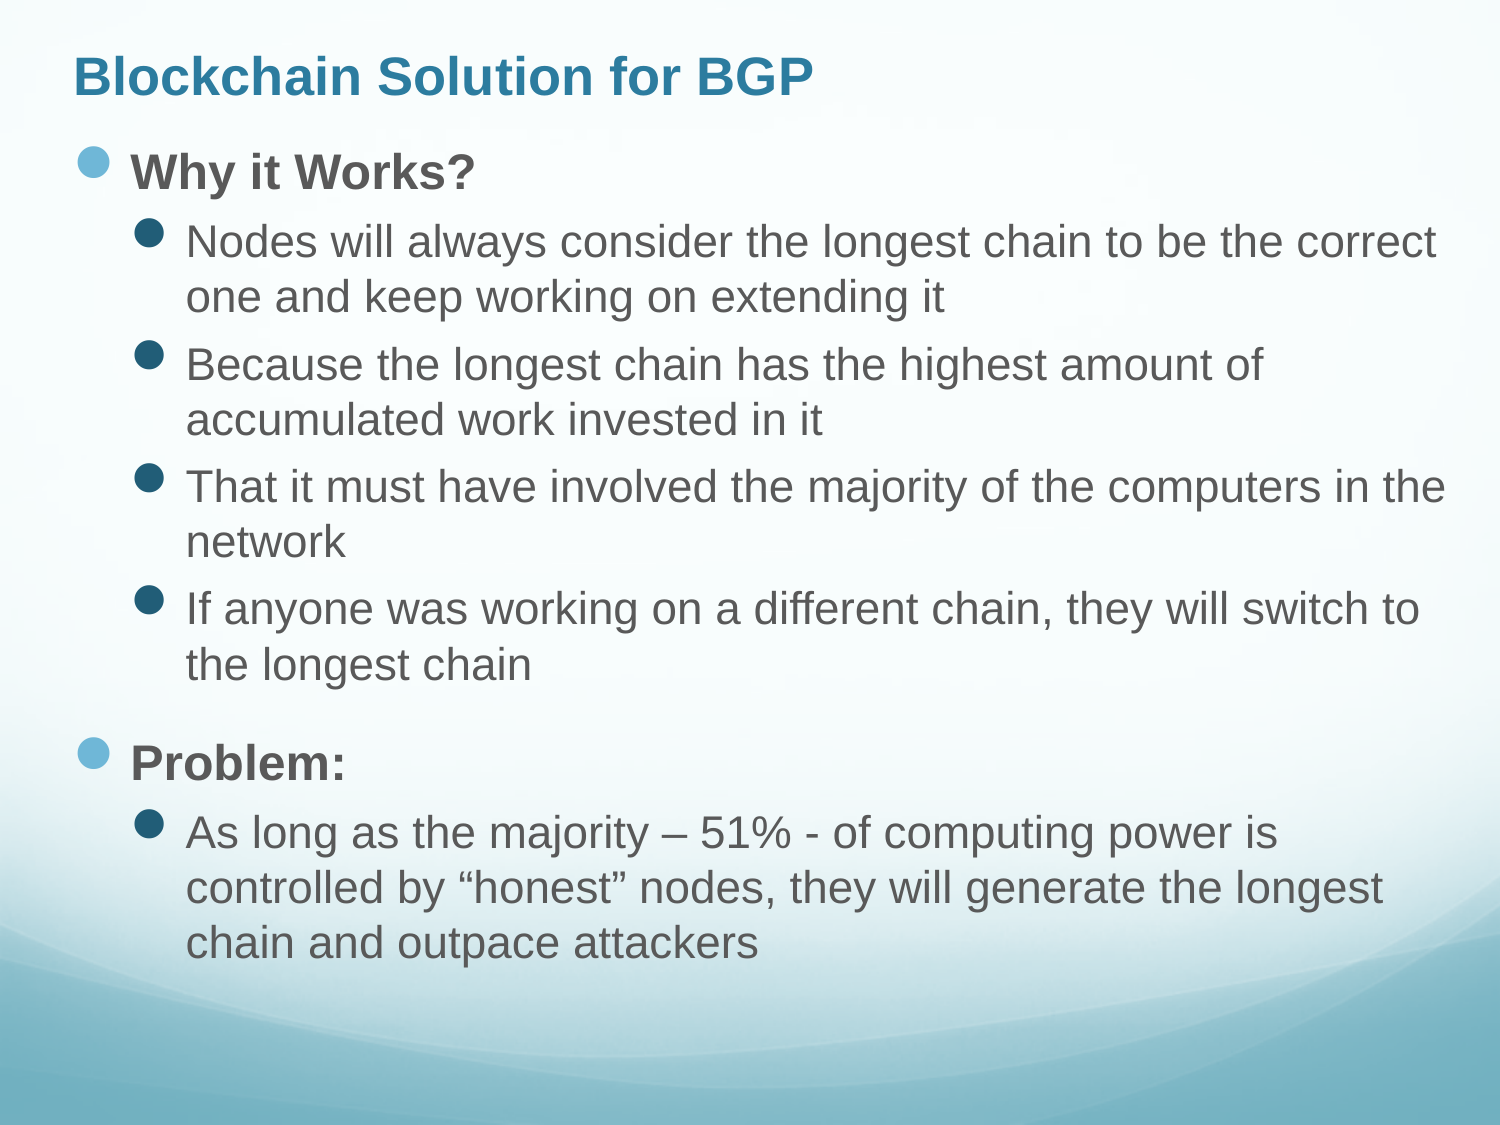

# Blockchain Solution for BGP
Why it Works?
Nodes will always consider the longest chain to be the correct one and keep working on extending it
Because the longest chain has the highest amount of accumulated work invested in it
That it must have involved the majority of the computers in the network
If anyone was working on a different chain, they will switch to the longest chain
Problem:
As long as the majority – 51% - of computing power is controlled by “honest” nodes, they will generate the longest chain and outpace attackers